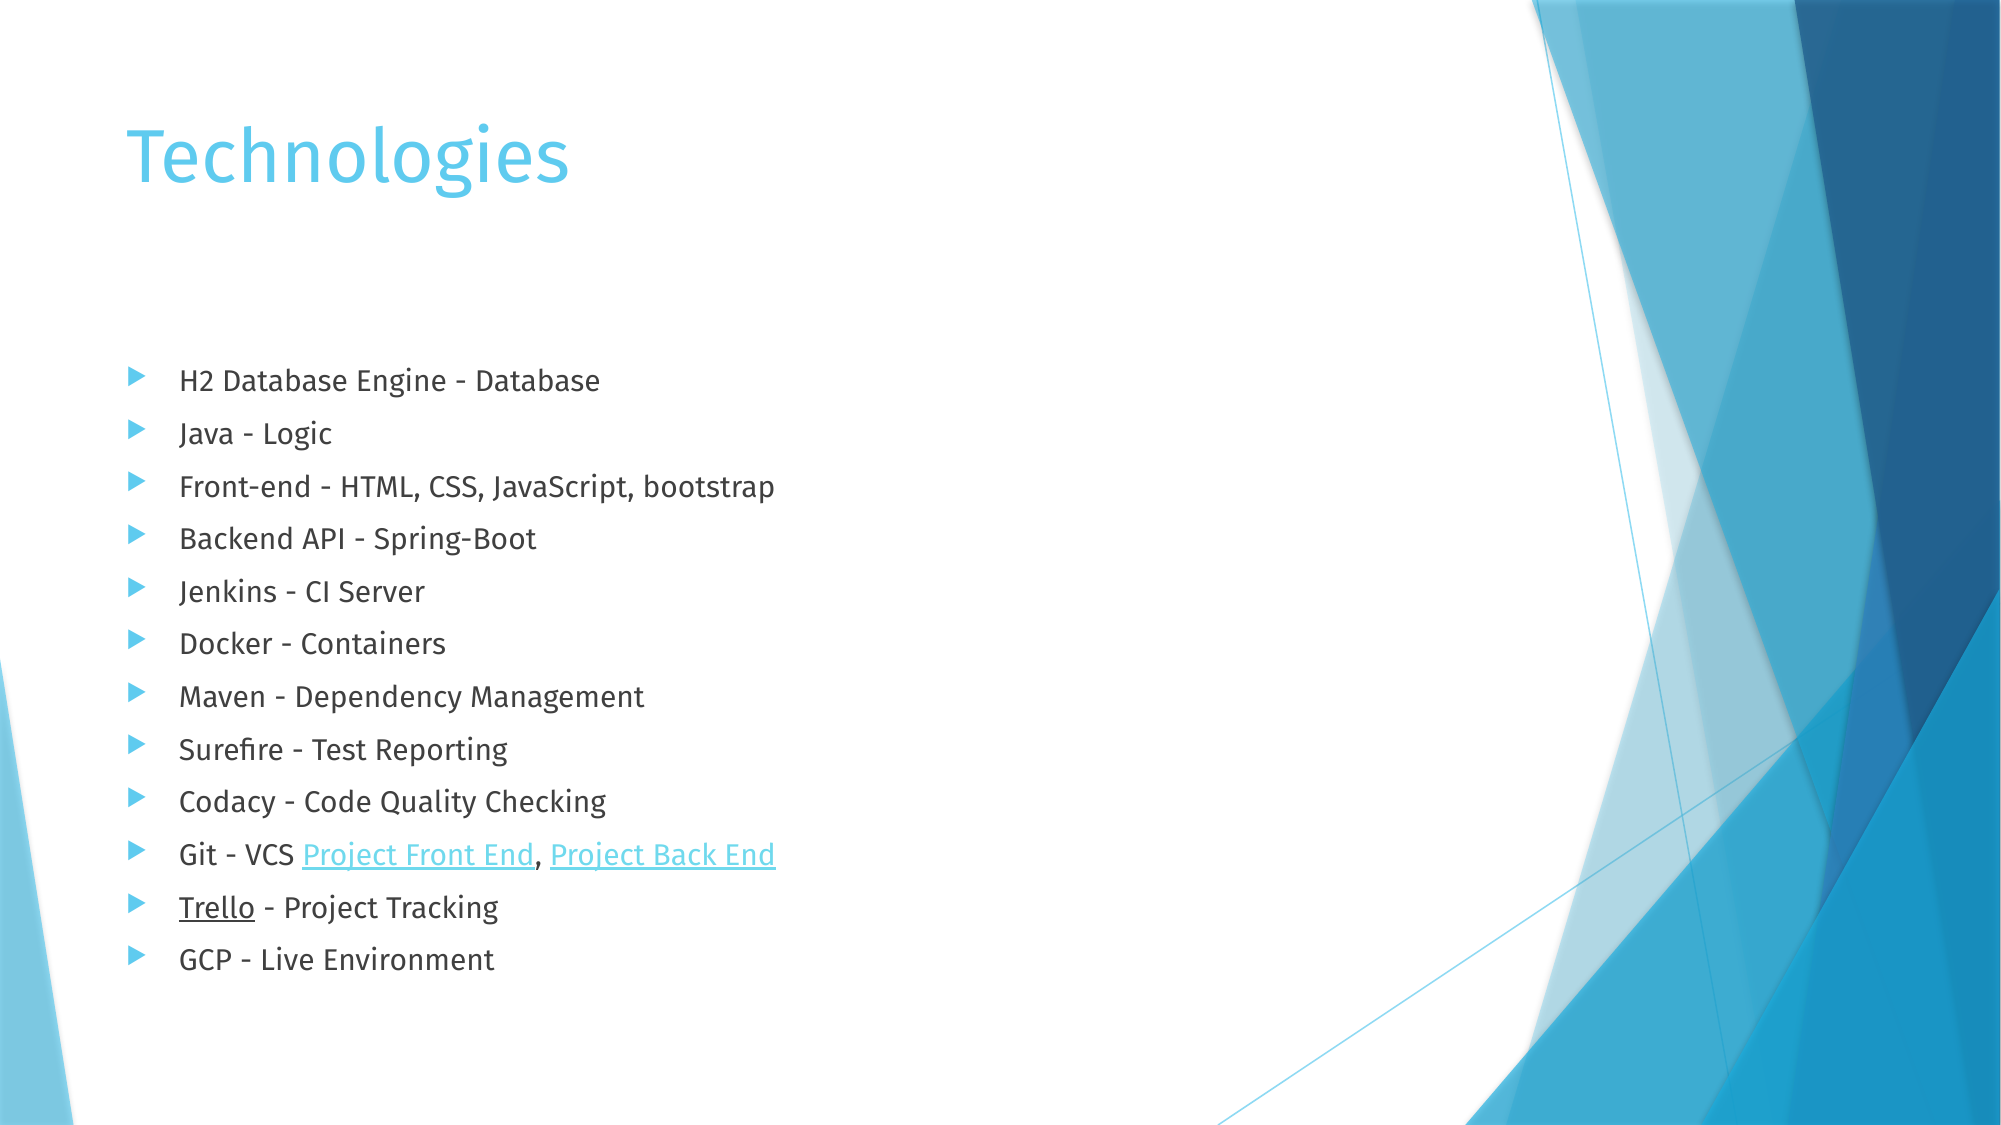

# Technologies
H2 Database Engine - Database
Java - Logic
Front-end - HTML, CSS, JavaScript, bootstrap
Backend API - Spring-Boot
Jenkins - CI Server
Docker - Containers
Maven - Dependency Management
Surefire - Test Reporting
Codacy - Code Quality Checking
Git - VCS Project Front End, Project Back End
Trello - Project Tracking
GCP - Live Environment